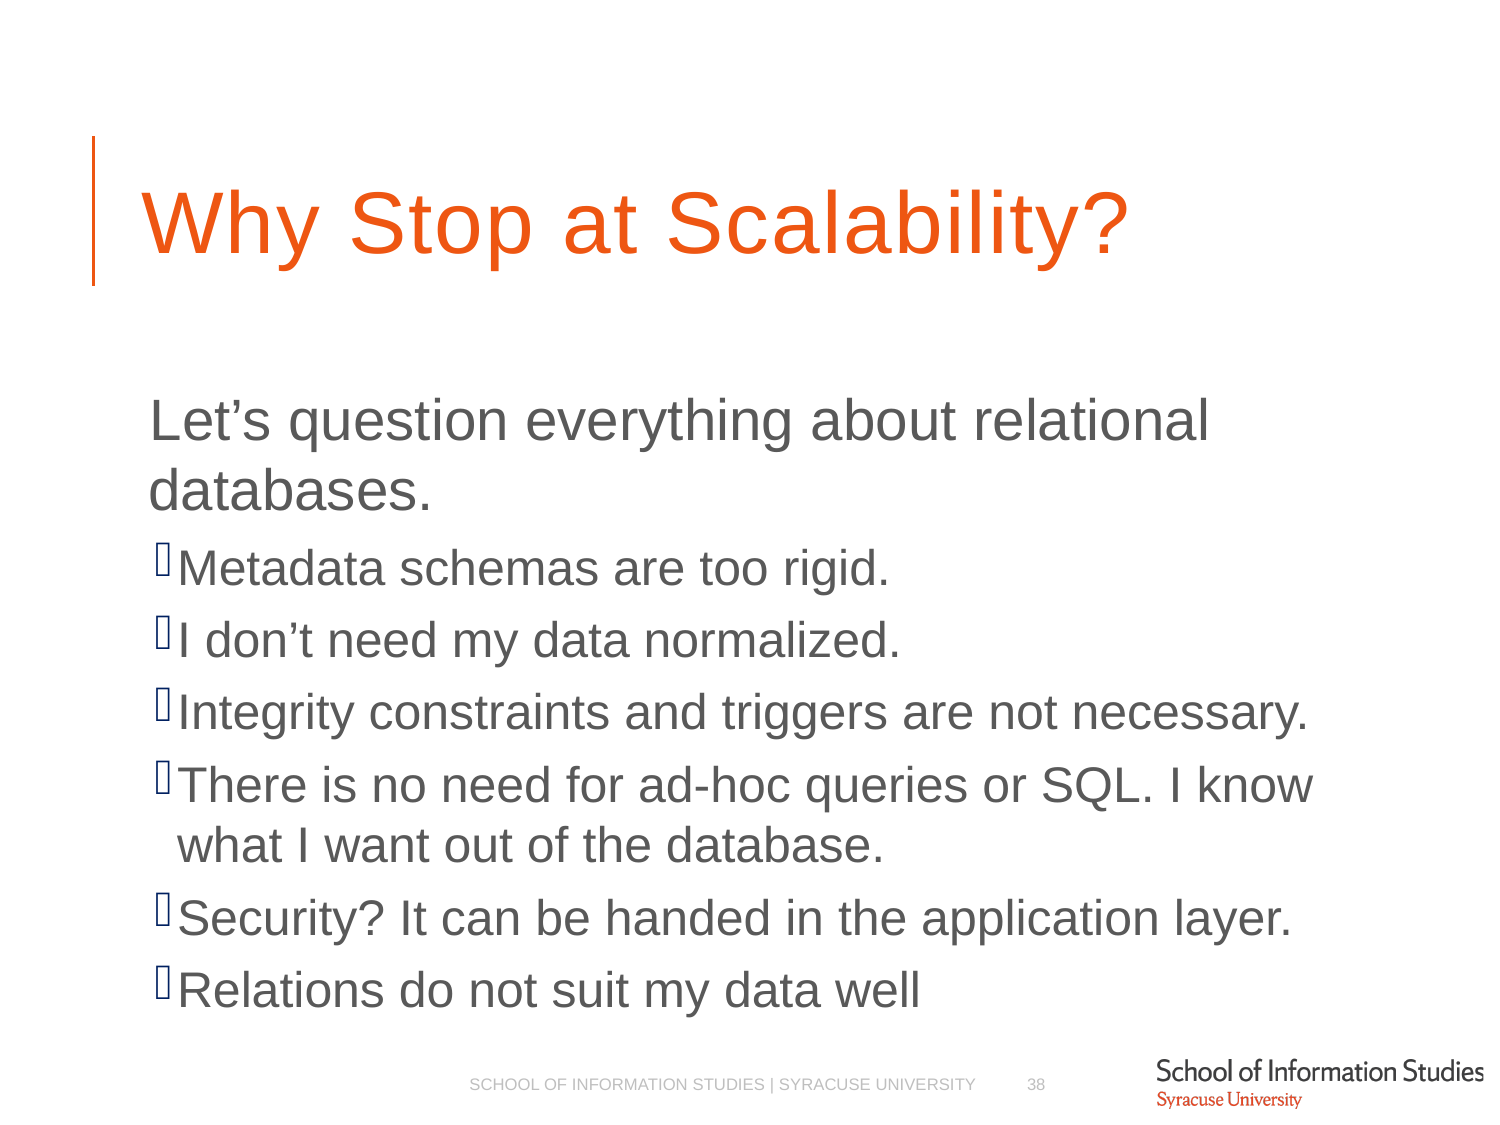

# Why Stop at Scalability?
Let’s question everything about relational databases.
Metadata schemas are too rigid.
I don’t need my data normalized.
Integrity constraints and triggers are not necessary.
There is no need for ad-hoc queries or SQL. I know what I want out of the database.
Security? It can be handed in the application layer.
Relations do not suit my data well

School of Information Studies | Syracuse University
38